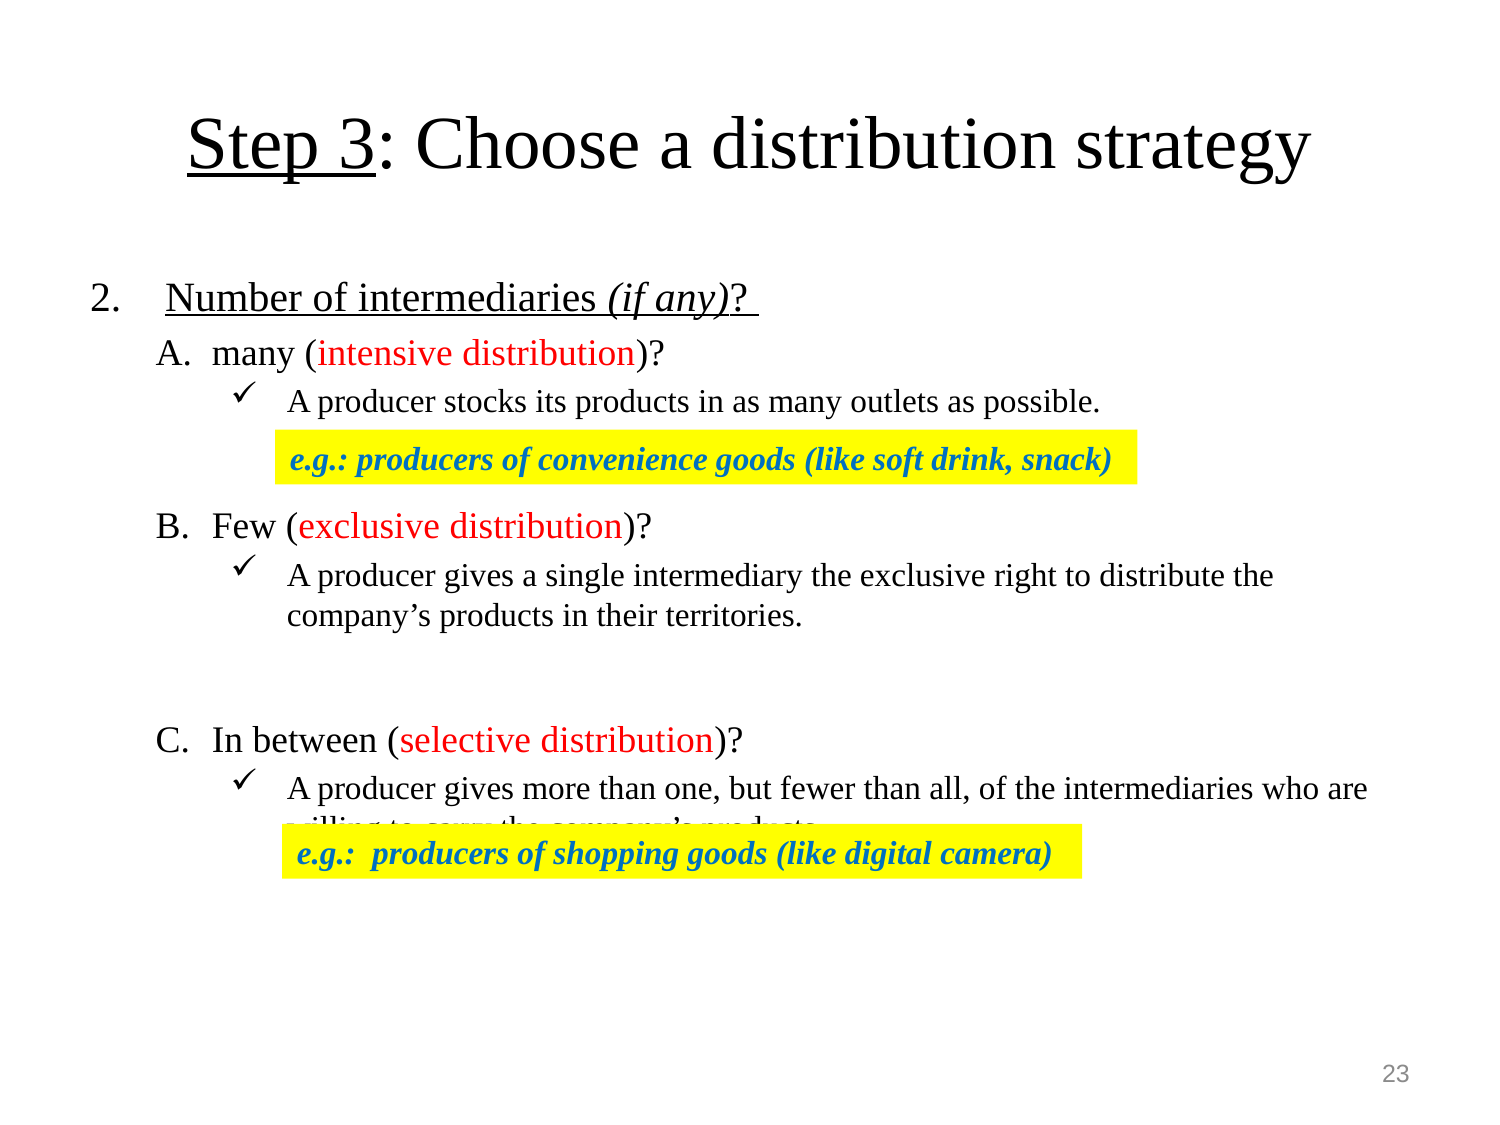

# Step 3: Choose a distribution strategy
Number of intermediaries (if any)?
many (intensive distribution)?
A producer stocks its products in as many outlets as possible.

Few (exclusive distribution)?
A producer gives a single intermediary the exclusive right to distribute the company’s products in their territories.

In between (selective distribution)?
A producer gives more than one, but fewer than all, of the intermediaries who are willing to carry the company’s products.

e.g.: producers of convenience goods (like soft drink, snack)
e.g.:  producers of shopping goods (like digital camera)
23